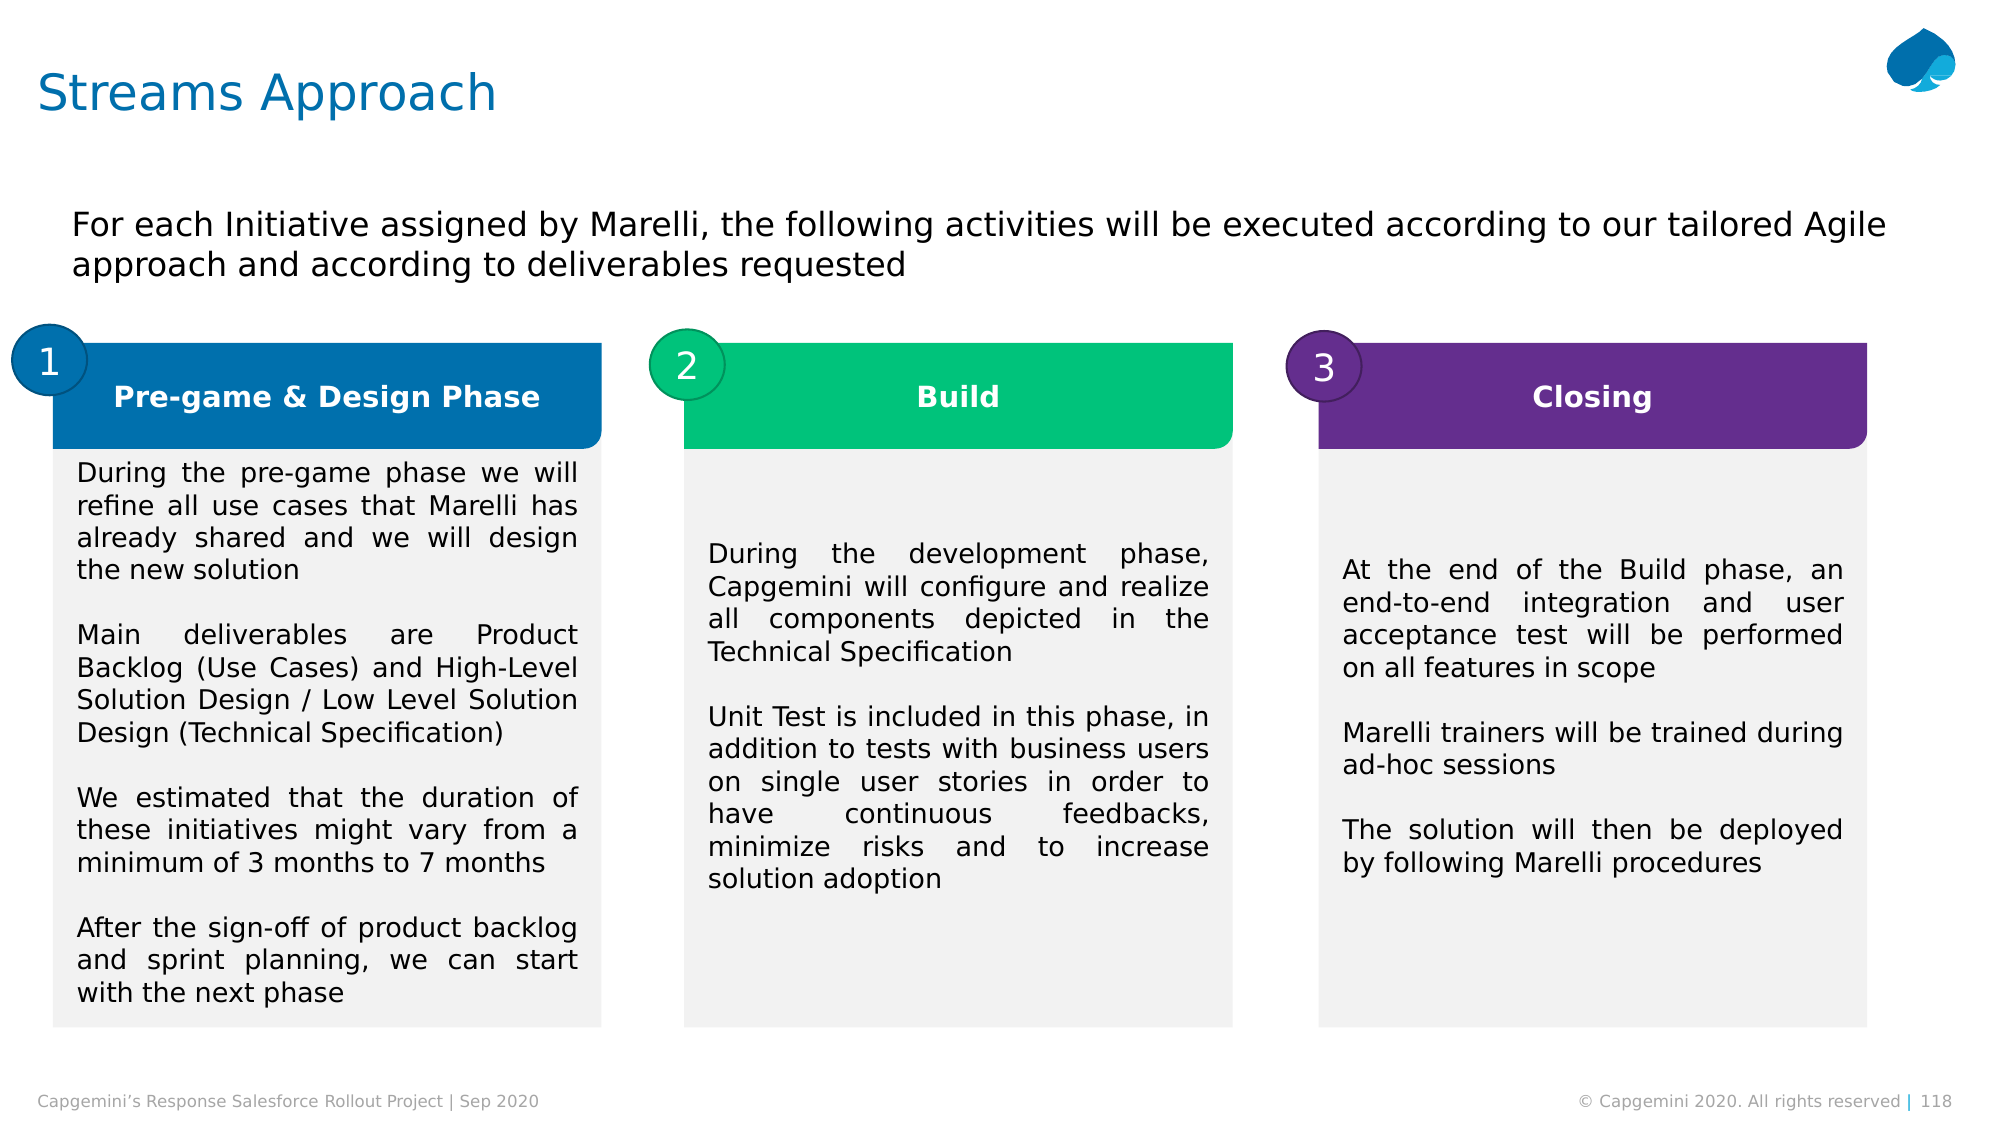

# Streams Approach
For each Initiative assigned by Marelli, the following activities will be executed according to our tailored Agile approach and according to deliverables requested

1
2
3
Pre-game & Design Phase
Build
Closing

During the pre-game phase we will refine all use cases that Marelli has already shared and we will design the new solution

Main deliverables are Product Backlog (Use Cases) and High-Level Solution Design / Low Level Solution Design (Technical Specification)

We estimated that the duration of these initiatives might vary from a minimum of 3 months to 7 months

After the sign-off of product backlog and sprint planning, we can start with the next phase
During the development phase, Capgemini will configure and realize all components depicted in the Technical Specification

Unit Test is included in this phase, in addition to tests with business users on single user stories in order to have continuous feedbacks, minimize risks and to increase solution adoption
At the end of the Build phase, an end-to-end integration and user acceptance test will be performed on all features in scope

Marelli trainers will be trained during ad-hoc sessions

The solution will then be deployed by following Marelli procedures

Capgemini’s Response Salesforce Rollout Project | Sep 2020
© Capgemini 2020. All rights reserved | 118